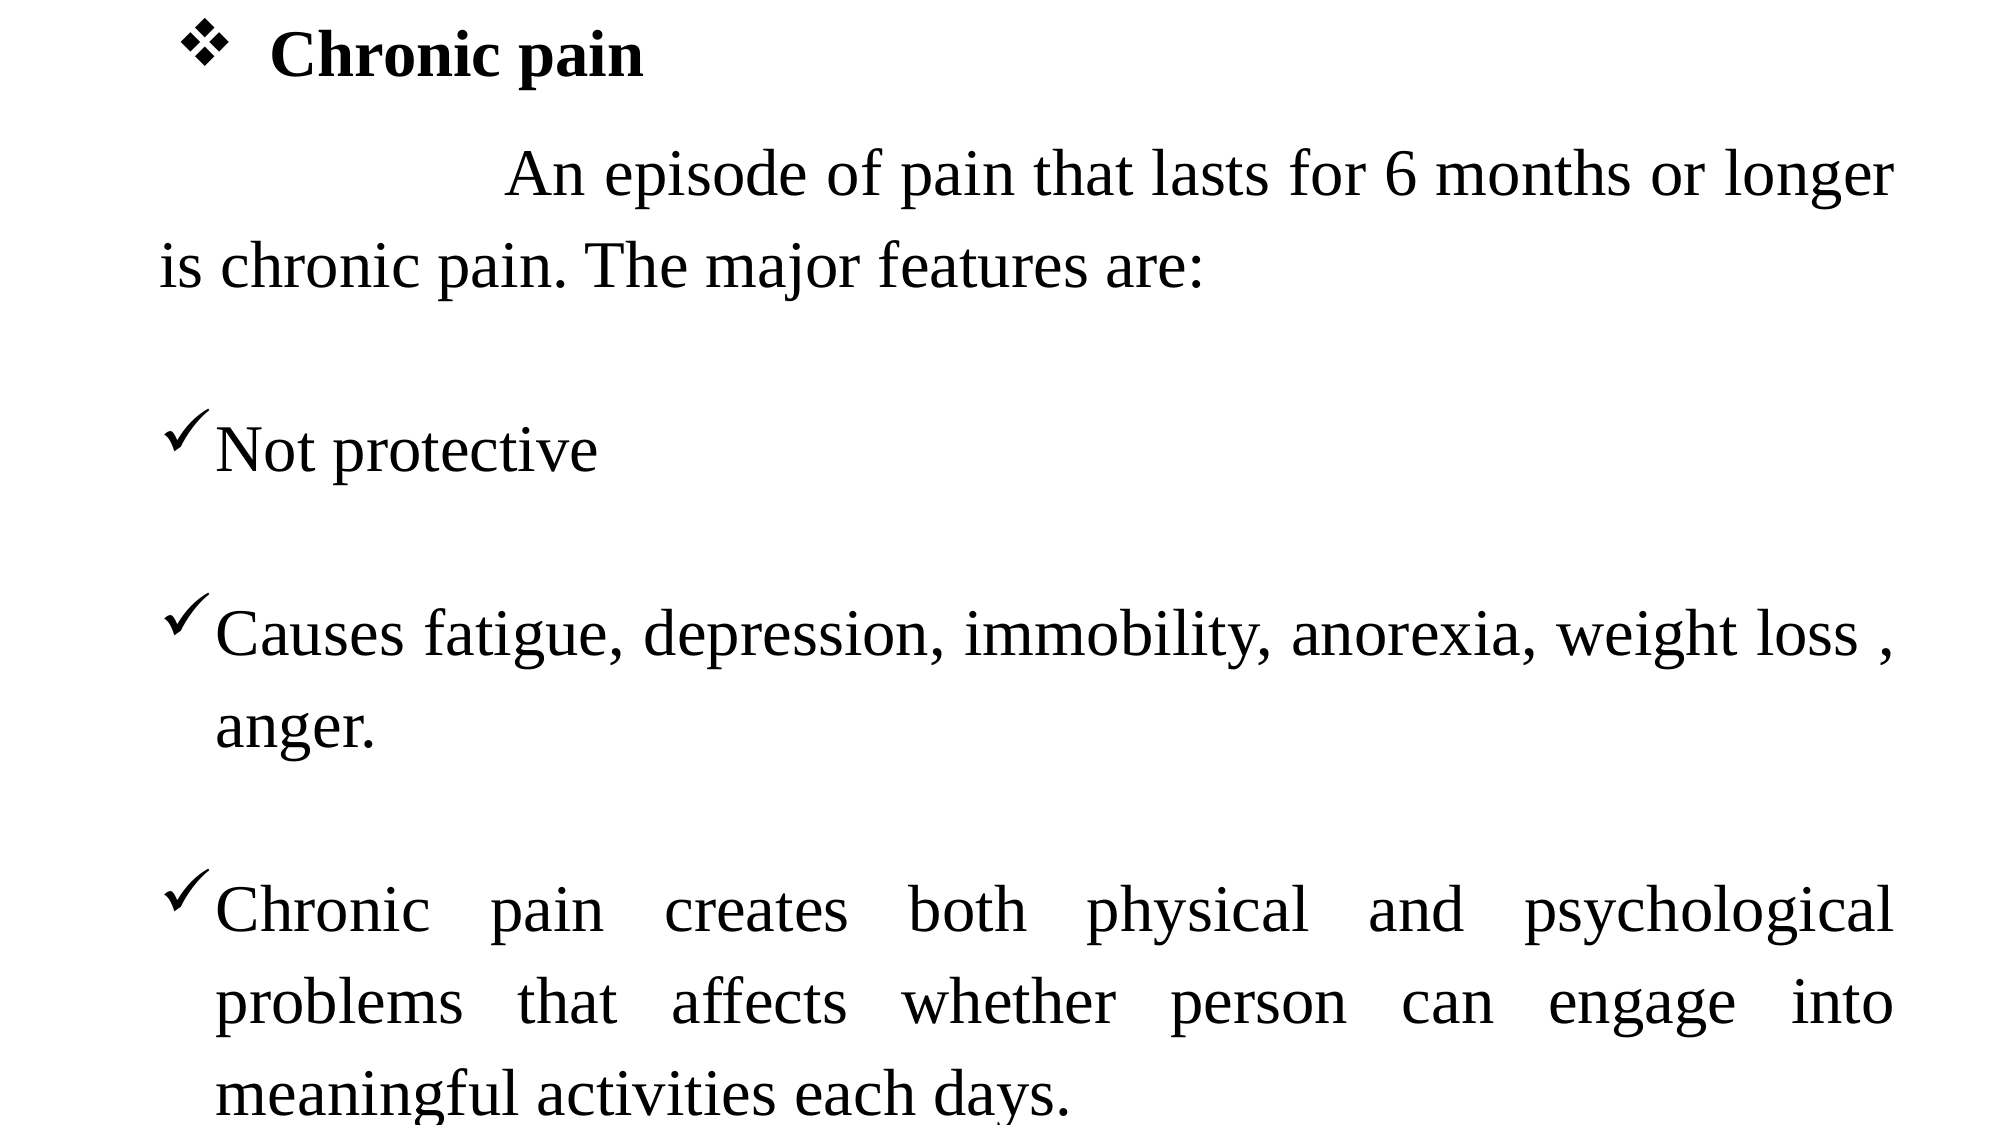

# Chronic pain
                   An episode of pain that lasts for 6 months or longer is chronic pain. The major features are:

Not protective

Causes fatigue, depression, immobility, anorexia, weight loss , anger.

Chronic pain creates both physical and psychological problems that affects whether person can engage into meaningful activities each days.